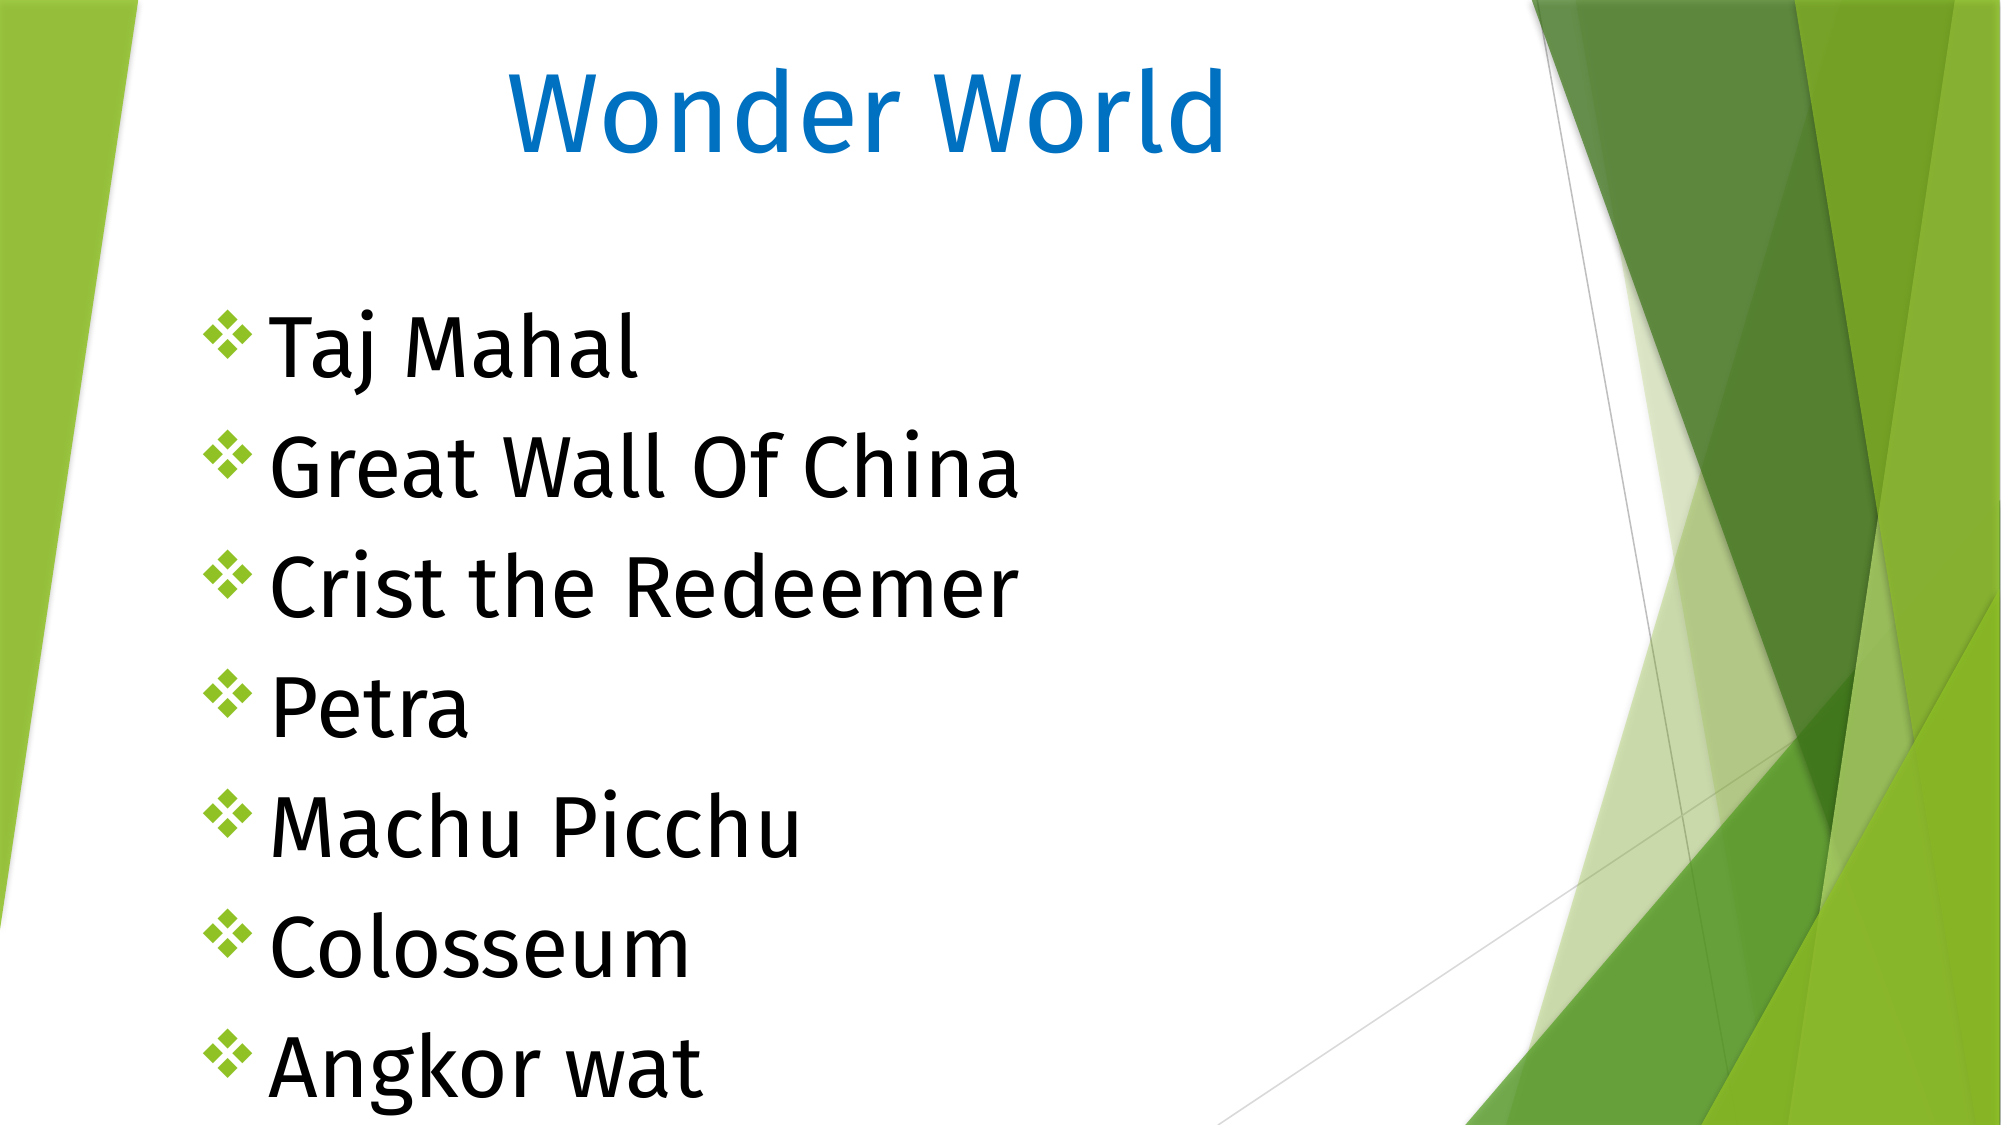

# Wonder World
 Taj Mahal
 Great Wall Of China
 Crist the Redeemer
 Petra
 Machu Picchu
 Colosseum
 Angkor wat